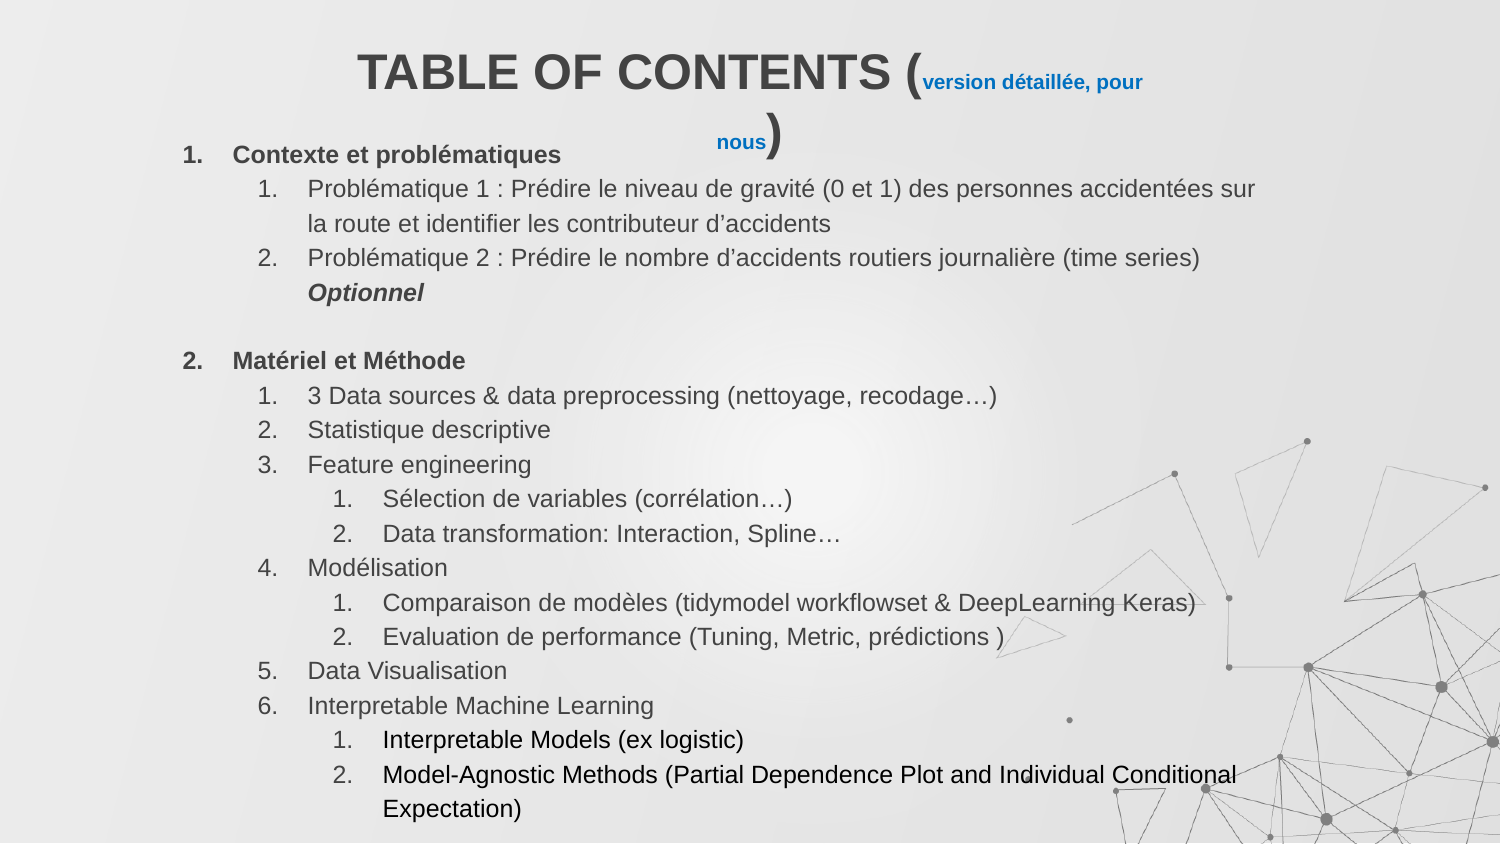

# TABLE OF CONTENTS (version détaillée, pour nous)
Contexte et problématiques
Problématique 1 : Prédire le niveau de gravité (0 et 1) des personnes accidentées sur la route et identifier les contributeur d’accidents
Problématique 2 : Prédire le nombre d’accidents routiers journalière (time series) Optionnel

Matériel et Méthode
3 Data sources & data preprocessing (nettoyage, recodage…)
Statistique descriptive
Feature engineering
Sélection de variables (corrélation…)
Data transformation: Interaction, Spline…
Modélisation
Comparaison de modèles (tidymodel workflowset & DeepLearning Keras)
Evaluation de performance (Tuning, Metric, prédictions )
Data Visualisation
Interpretable Machine Learning
Interpretable Models (ex logistic)
Model-Agnostic Methods (Partial Dependence Plot and Individual Conditional Expectation)

Resultats

Pespectives

Résultat
A resources slide, where you’ll find links to all the elements used in the template.
Instructions for use.
Final slides with:
The fonts and colors used in the template.
A selection of illustrations. You can also customize and animate them as you wish with the online editor. Visit Stories by Freepik to find more.
More infographic resources, whose size and color can be edited.
Sets of customizable icons of the following themes: general, business, avatar, creative process, education, help & support, medical, nature, performing arts, SEO & marketing, and teamwork